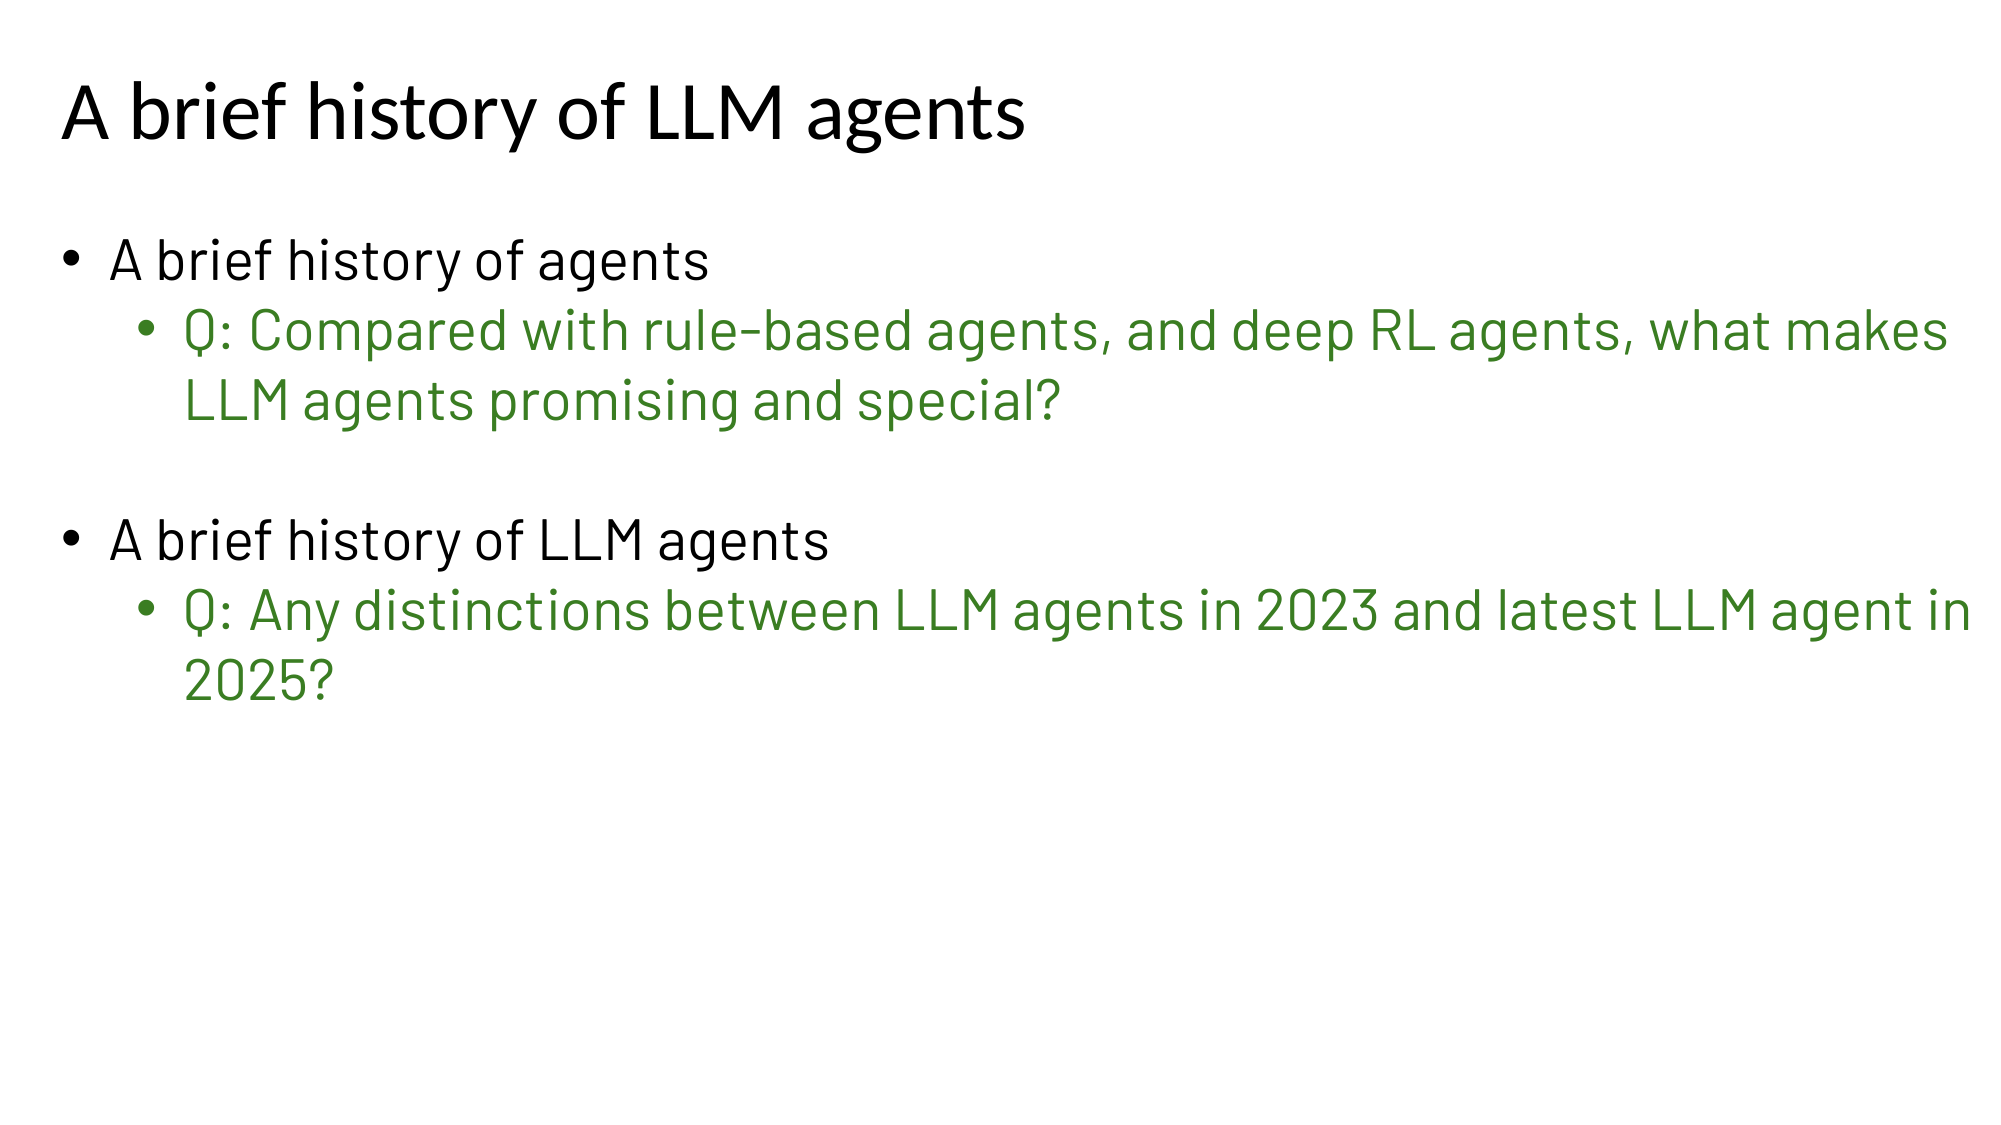

A brief history of LLM agents

A brief history of agents
Q: Compared with rule-based agents, and deep RL agents, what makes LLM agents promising and special?

A brief history of LLM agents
Q: Any distinctions between LLM agents in 2023 and latest LLM agent in 2025?